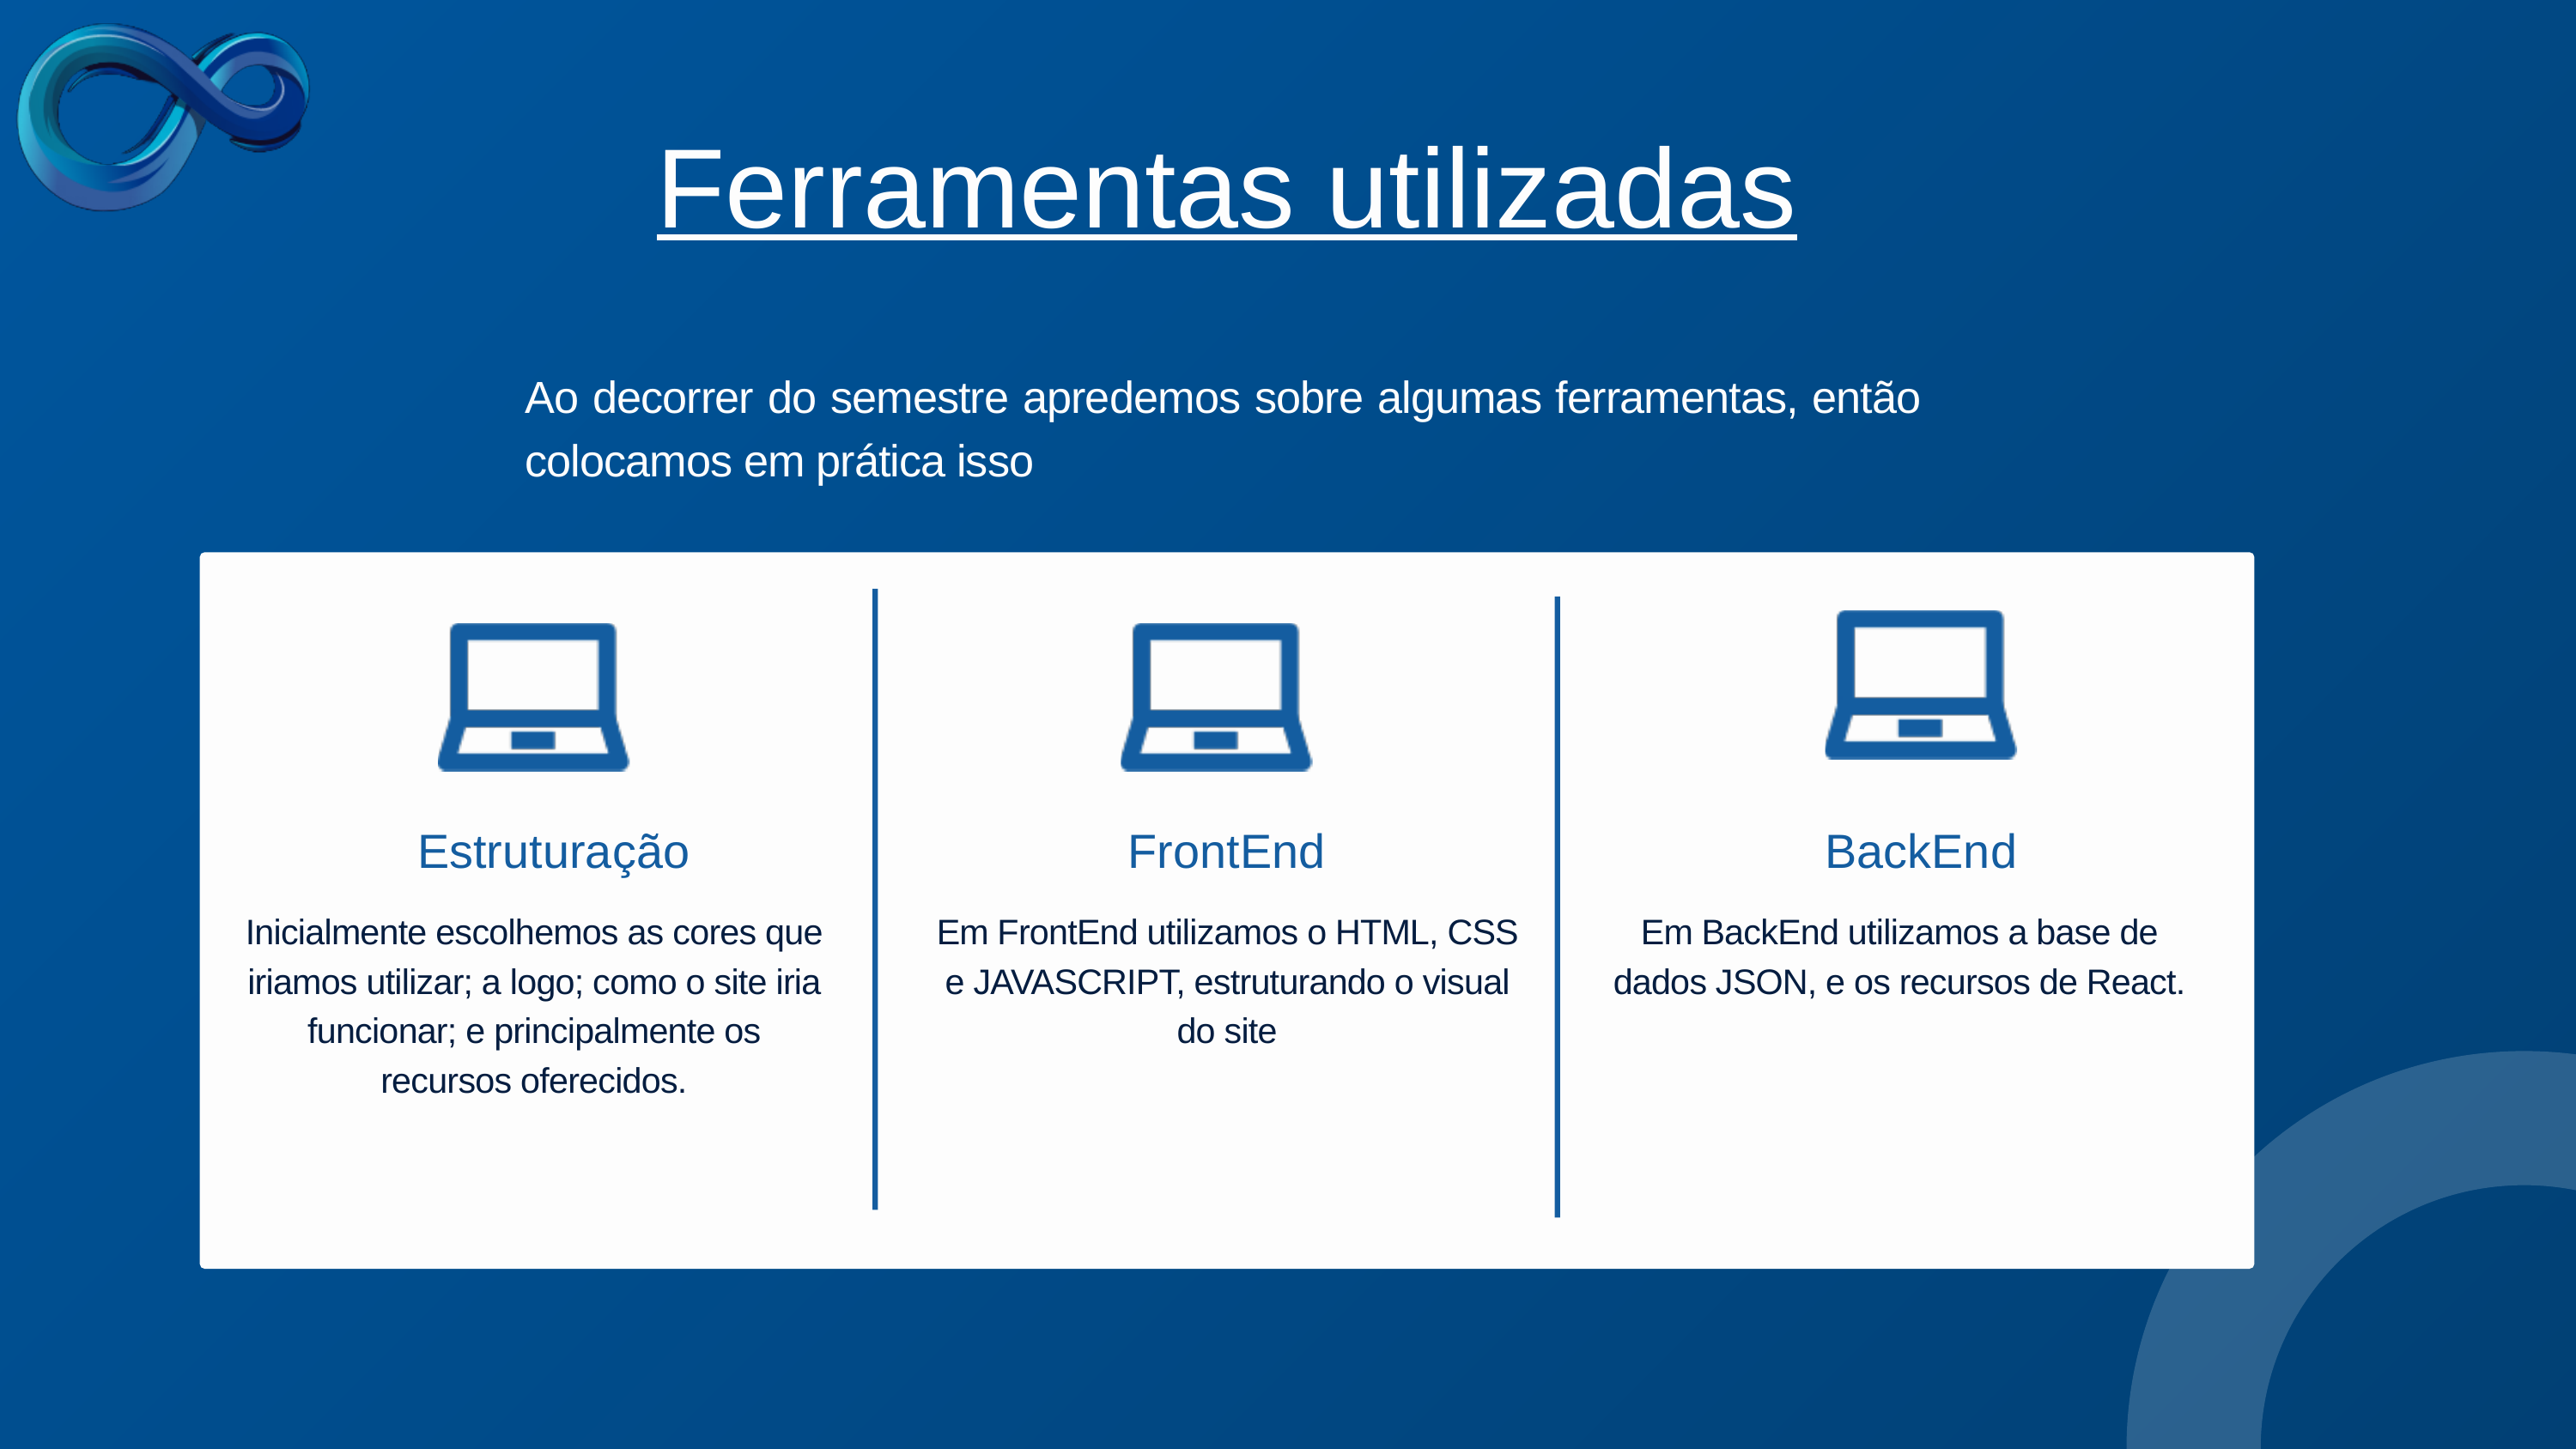

Ferramentas utilizadas
Ao decorrer do semestre apredemos sobre algumas ferramentas, então colocamos em prática isso

Estruturação
FrontEnd
BackEnd
Inicialmente escolhemos as cores que iriamos utilizar; a logo; como o site iria funcionar; e principalmente os recursos oferecidos.
Em FrontEnd utilizamos o HTML, CSS e JAVASCRIPT, estruturando o visual do site
Em BackEnd utilizamos a base de dados JSON, e os recursos de React.